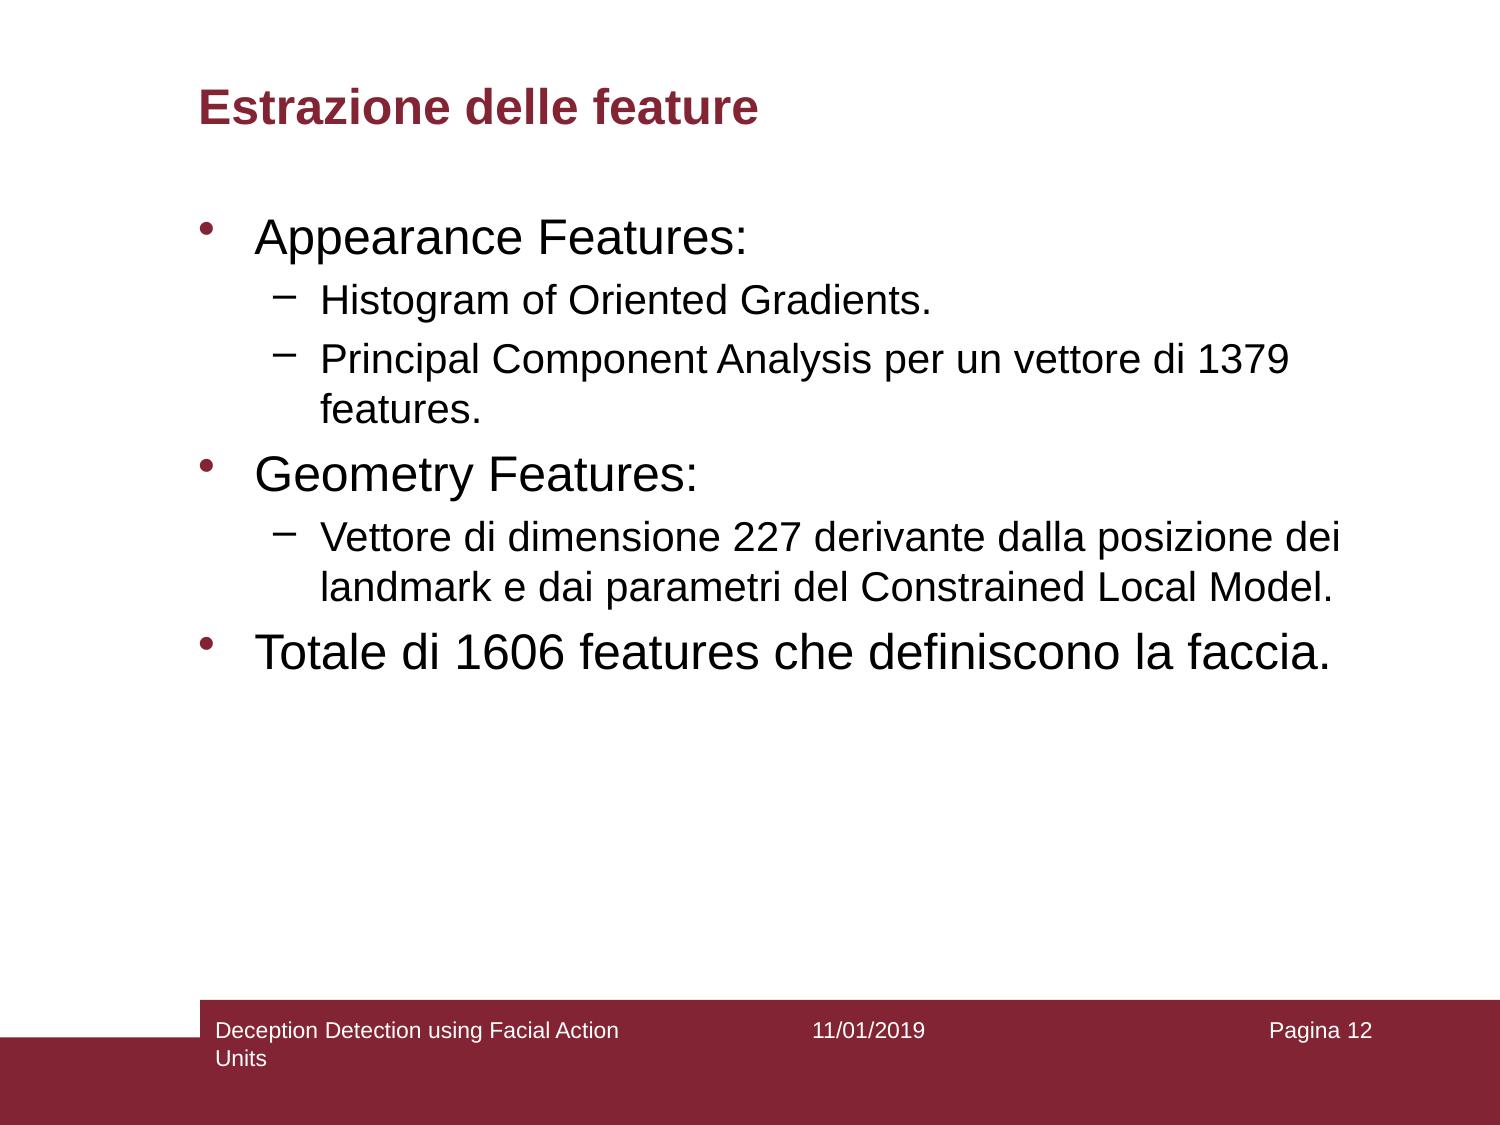

# Estrazione delle feature
Appearance Features:
Histogram of Oriented Gradients.
Principal Component Analysis per un vettore di 1379 features.
Geometry Features:
Vettore di dimensione 227 derivante dalla posizione dei landmark e dai parametri del Constrained Local Model.
Totale di 1606 features che definiscono la faccia.
Deception Detection using Facial Action Units
11/01/2019
Pagina 12